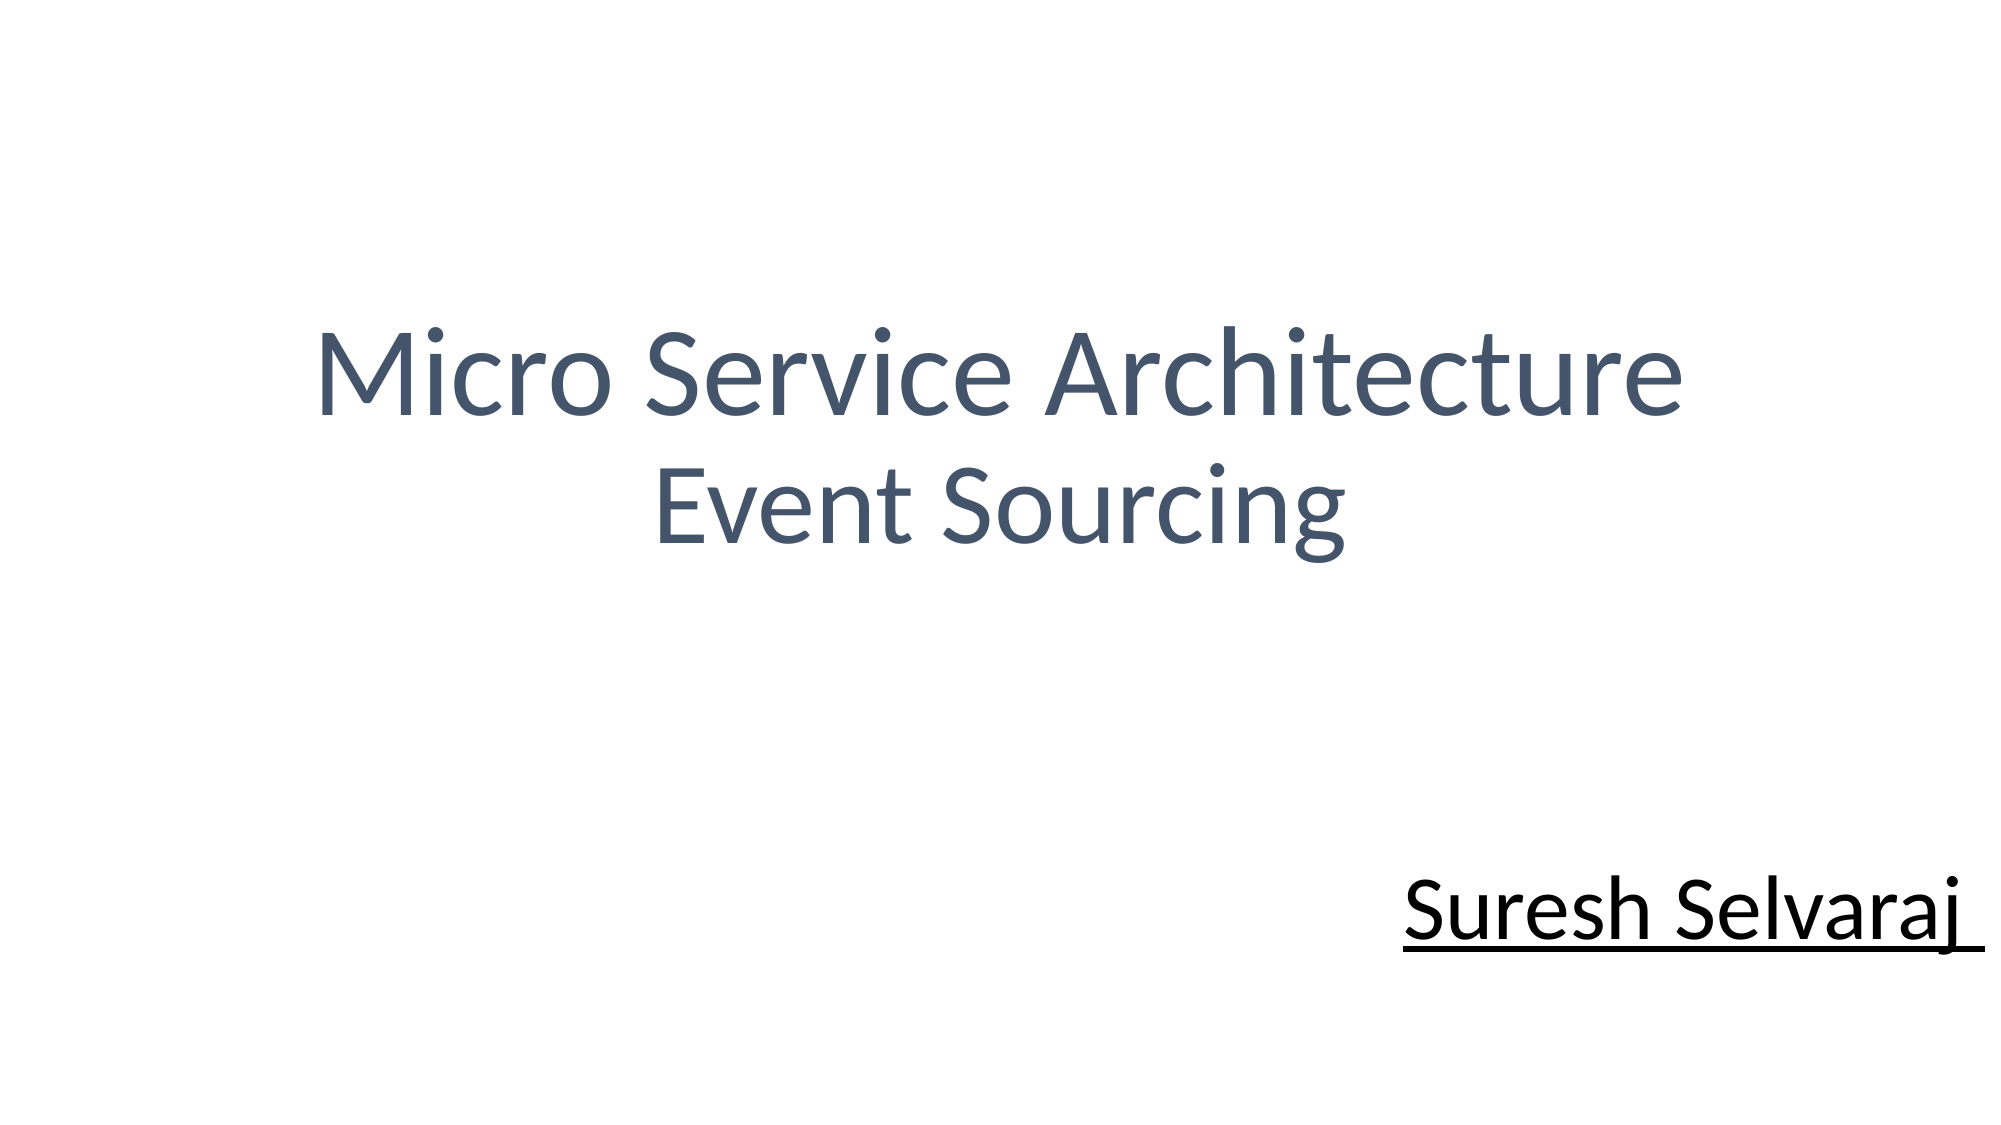

# Micro Service Architecture Event Sourcing
Suresh Selvaraj